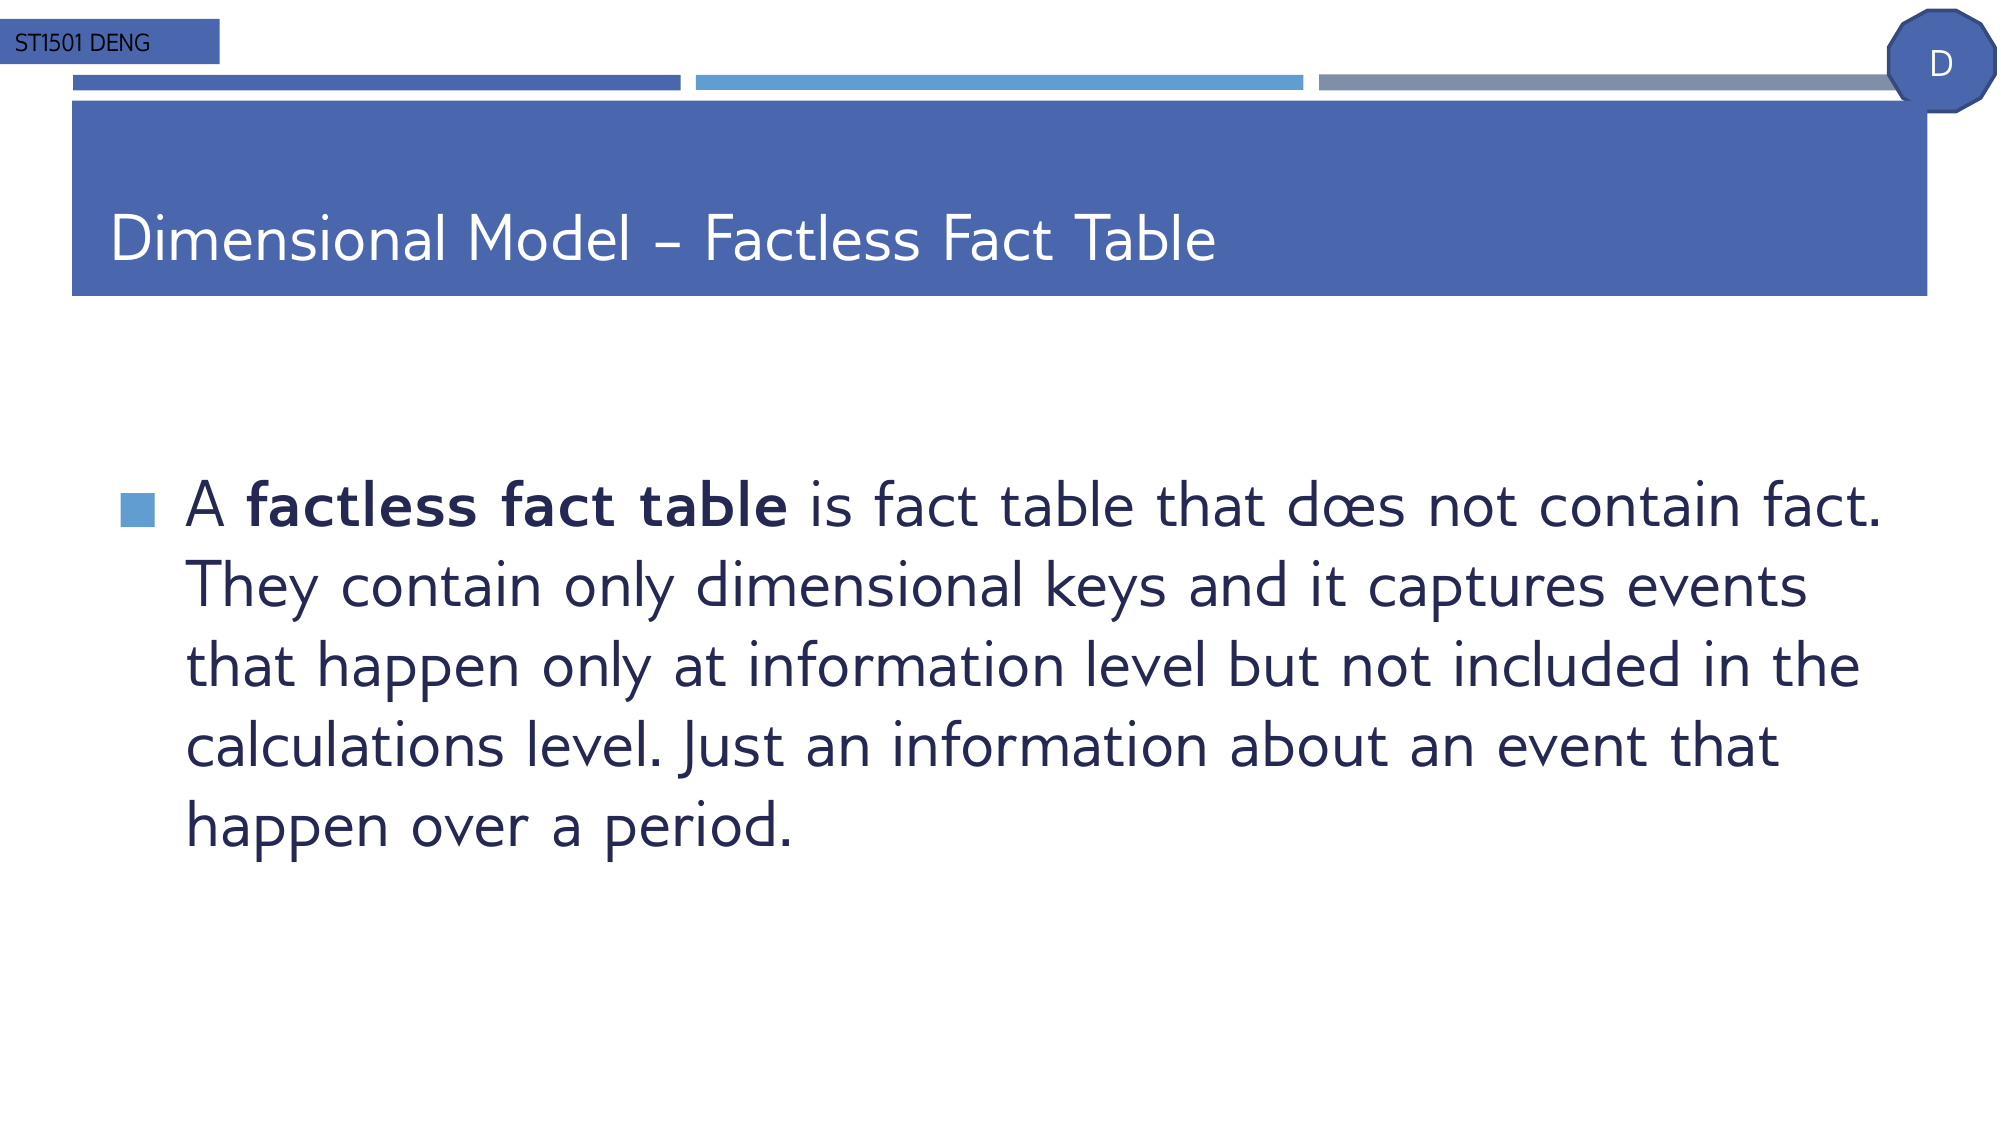

# Dimensional Model – Factless Fact Table
A factless fact table is fact table that does not contain fact. They contain only dimensional keys and it captures events that happen only at information level but not included in the calculations level. Just an information about an event that happen over a period.